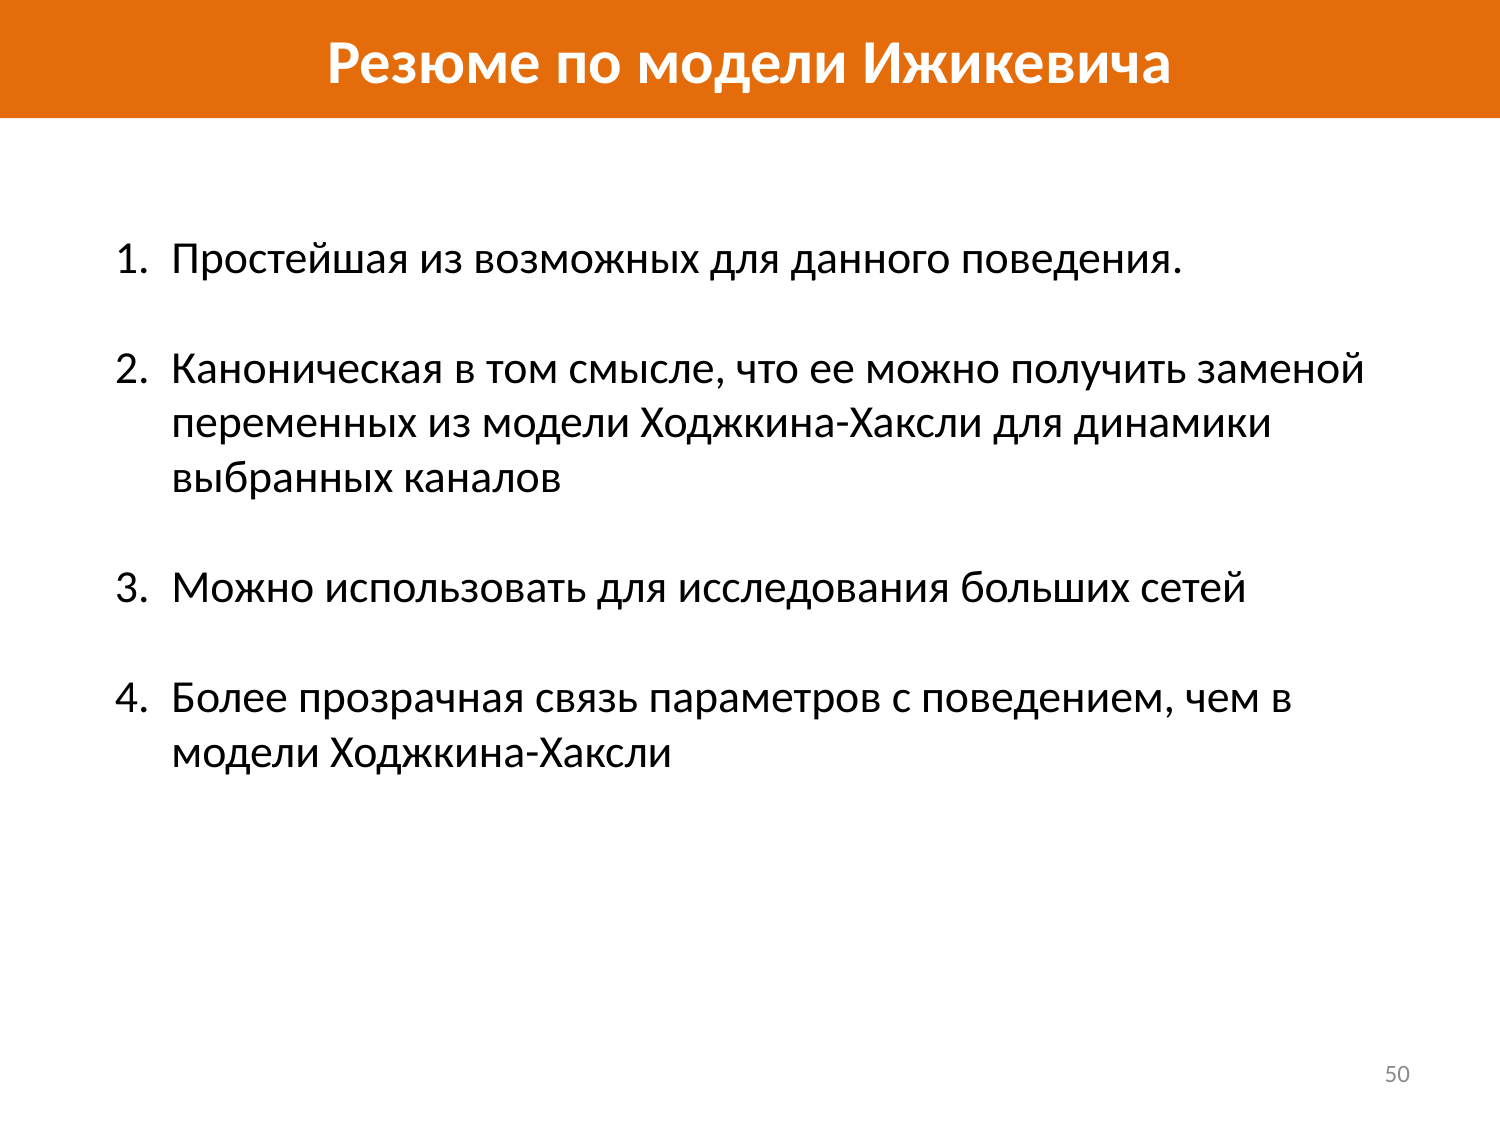

# Резюме по модели Ижикевича
Простейшая из возможных для данного поведения.

Каноническая в том смысле, что ее можно получить заменой переменных из модели Ходжкина-Хаксли для динамики выбранных каналов

Можно использовать для исследования больших сетей

Более прозрачная связь параметров с поведением, чем в модели Ходжкина-Хаксли
50